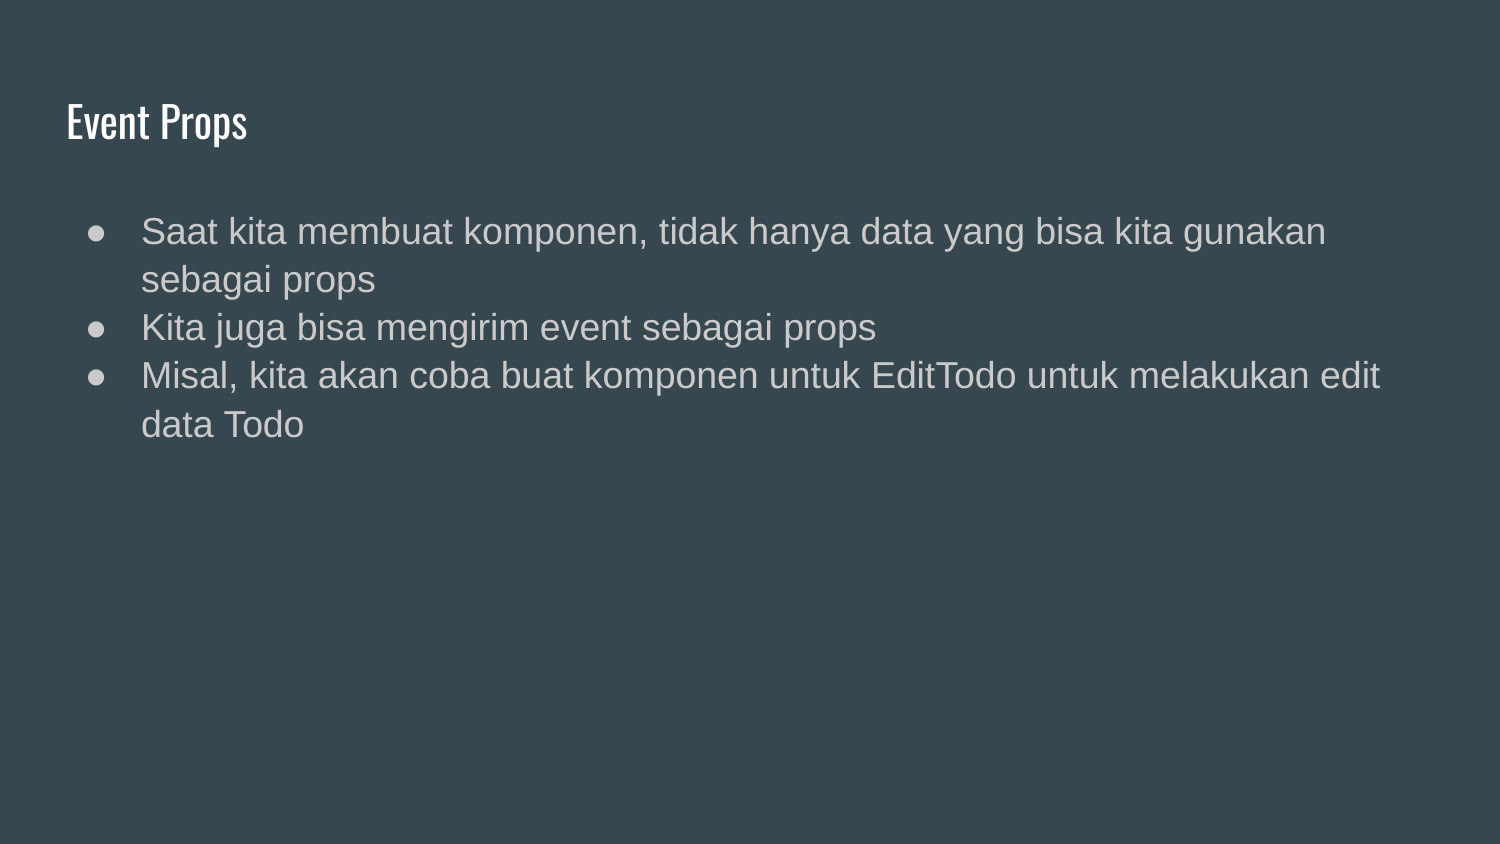

# Event Props
Saat kita membuat komponen, tidak hanya data yang bisa kita gunakan sebagai props
Kita juga bisa mengirim event sebagai props
Misal, kita akan coba buat komponen untuk EditTodo untuk melakukan edit data Todo